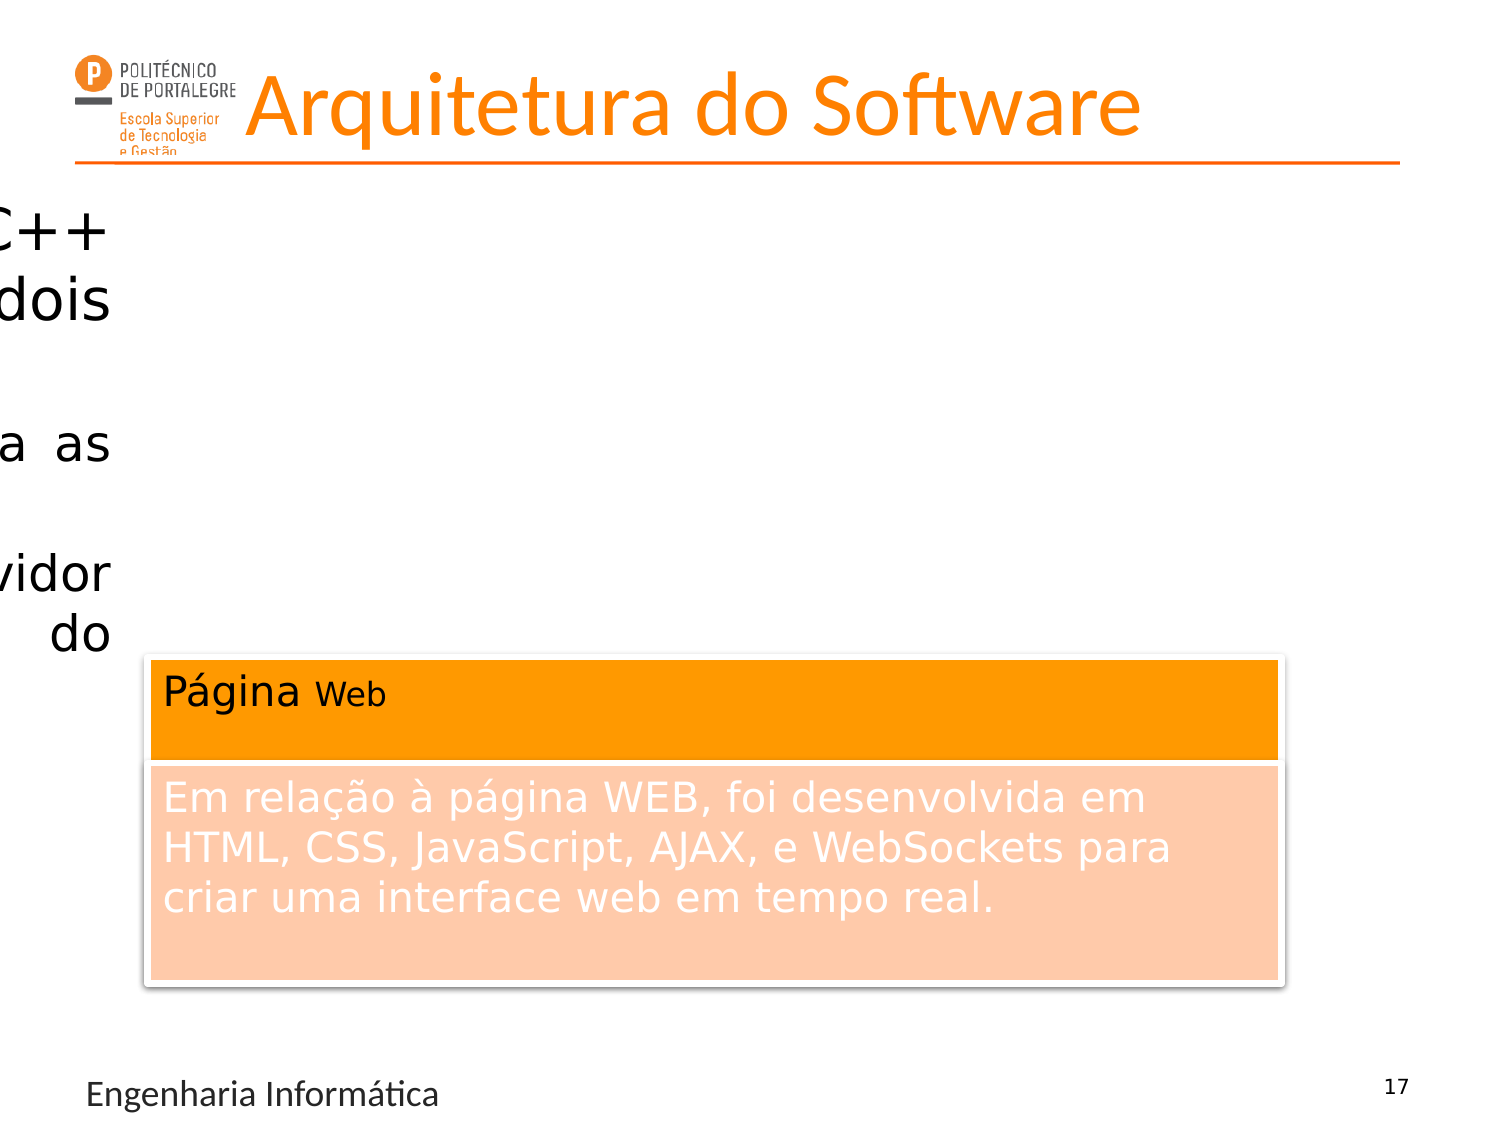

# Arquitetura do Software
O firmware foi desenvolvido em C/C++ para o ESP32 e está dividido em dois núcleos:
o Core 0 executa o firmware que controla as funções do destilador,
enquanto o Core 1 é responsável pelo servidor web que permite o controlo remoto do equipamento.
Página Web
Em relação à página WEB, foi desenvolvida em HTML, CSS, JavaScript, AJAX, e WebSockets para criar uma interface web em tempo real.
17